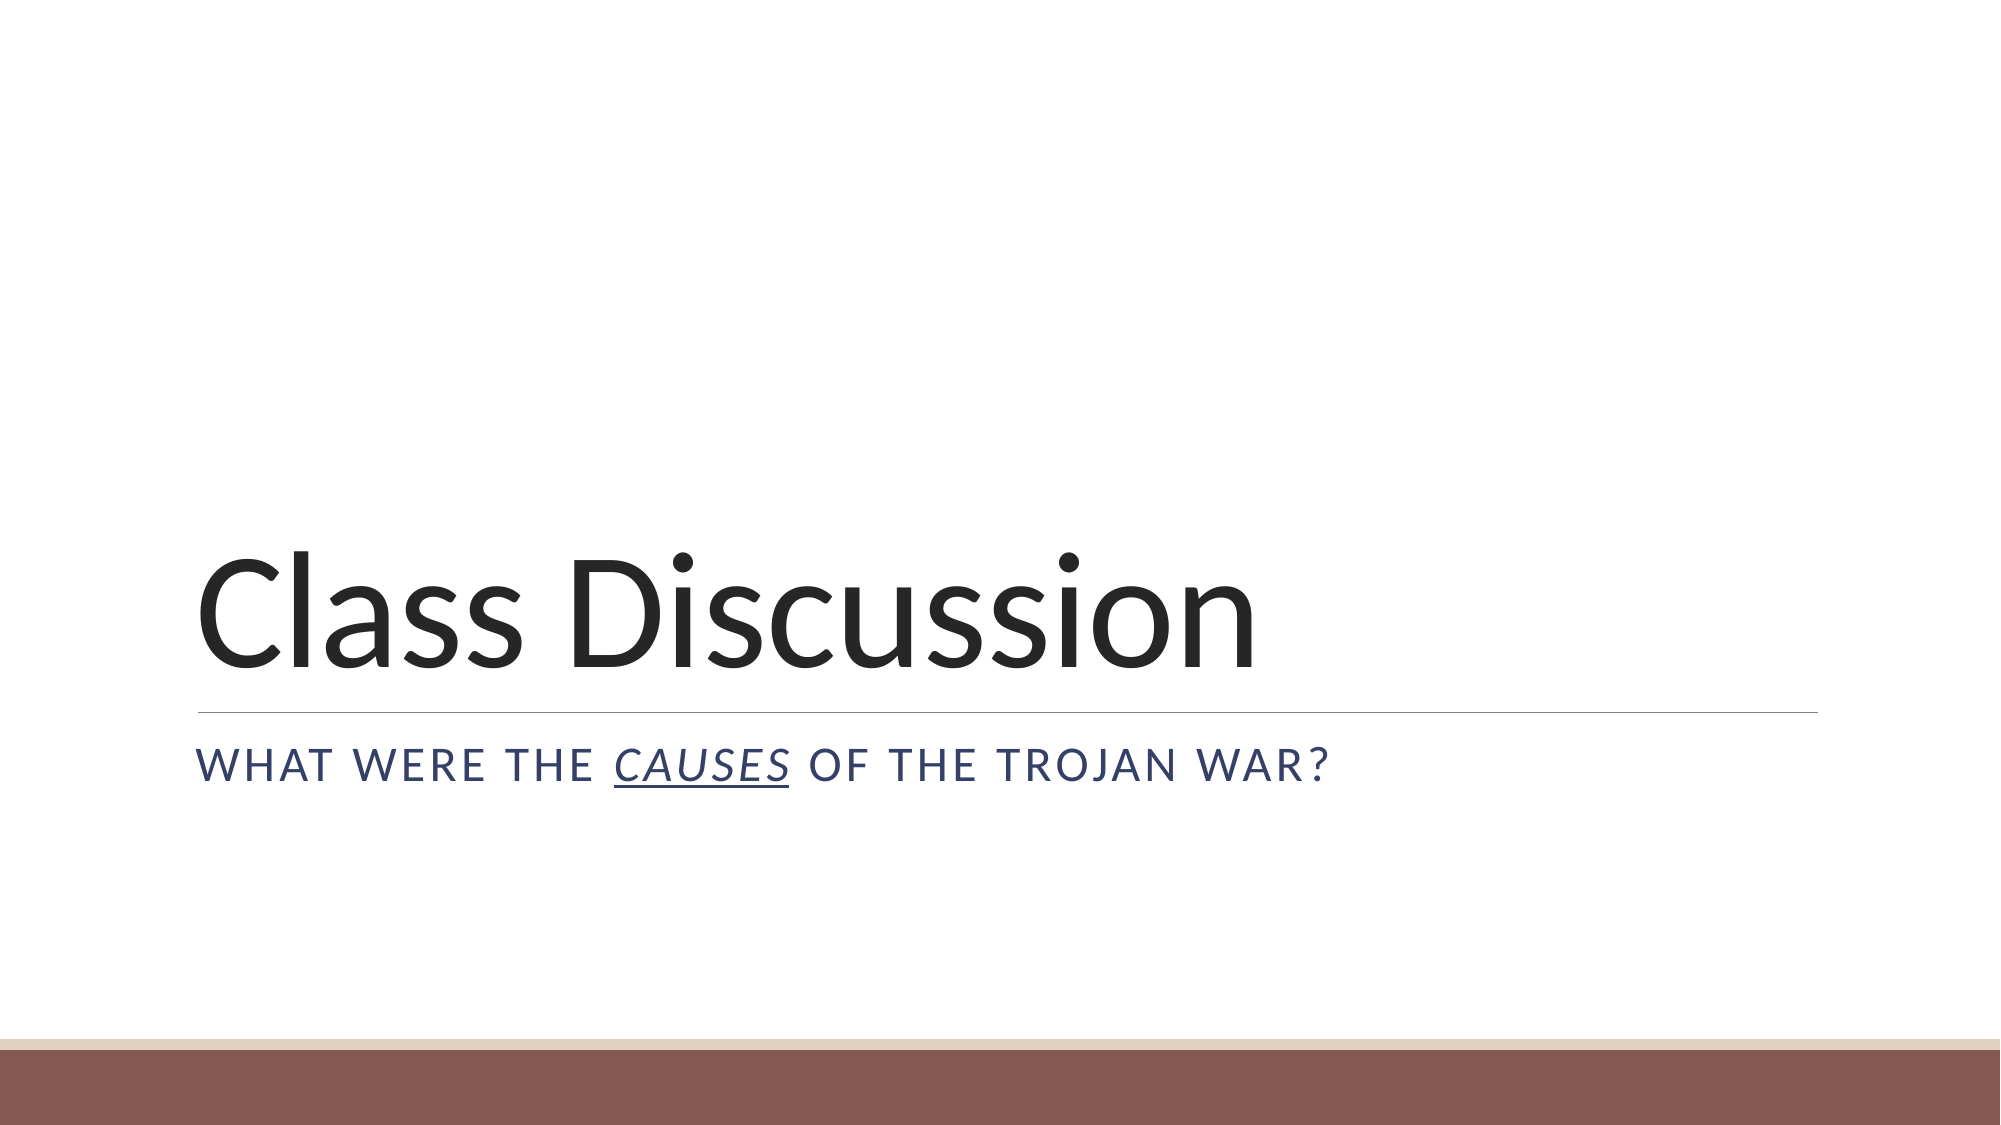

# Class Discussion
What were the causes of the trojan war?